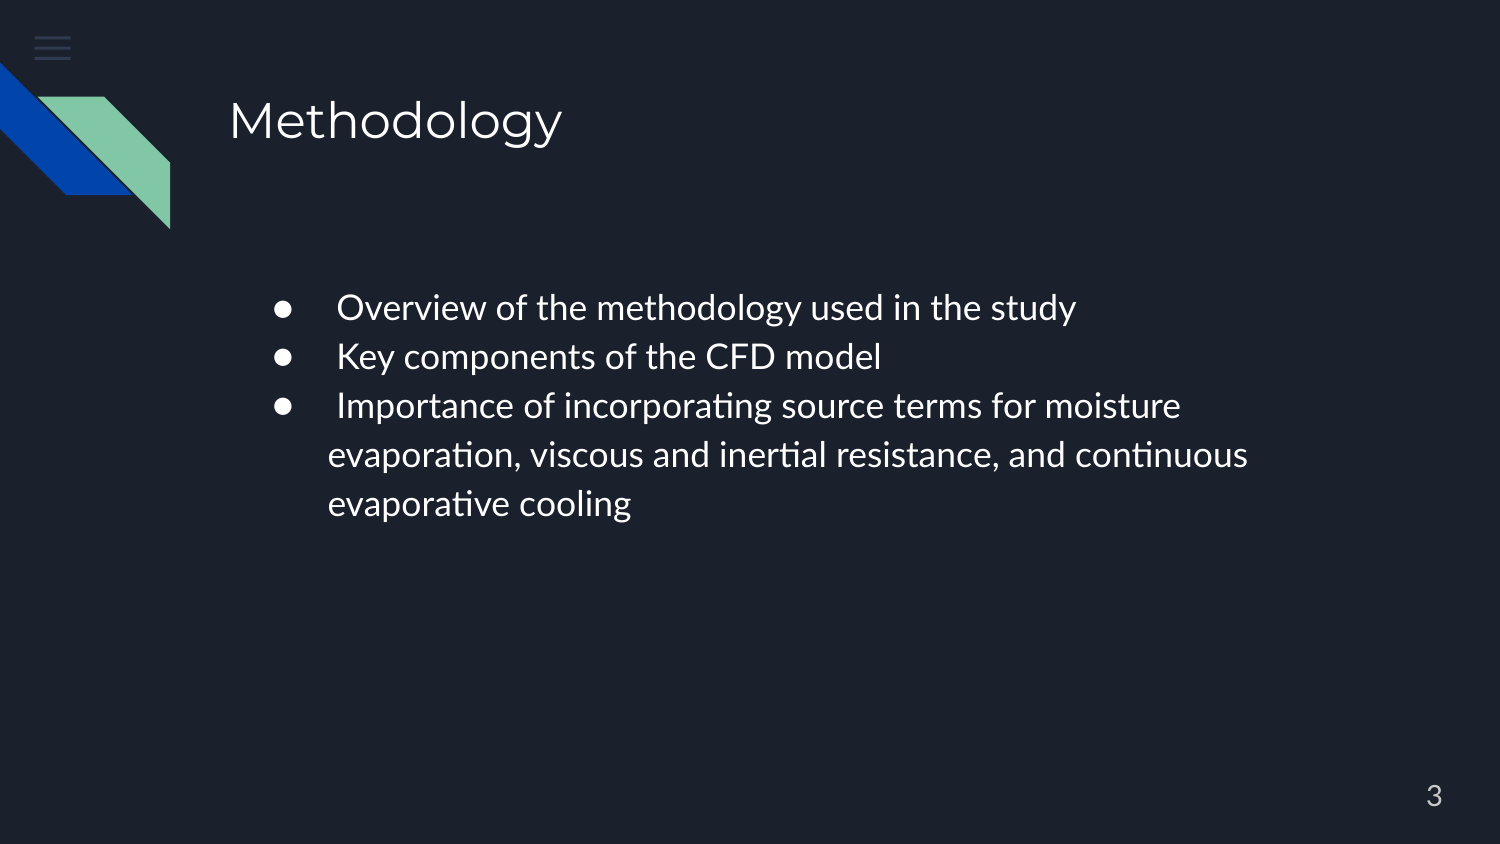

# Methodology

 Overview of the methodology used in the study
 Key components of the CFD model
 Importance of incorporating source terms for moisture evaporation, viscous and inertial resistance, and continuous evaporative cooling
3